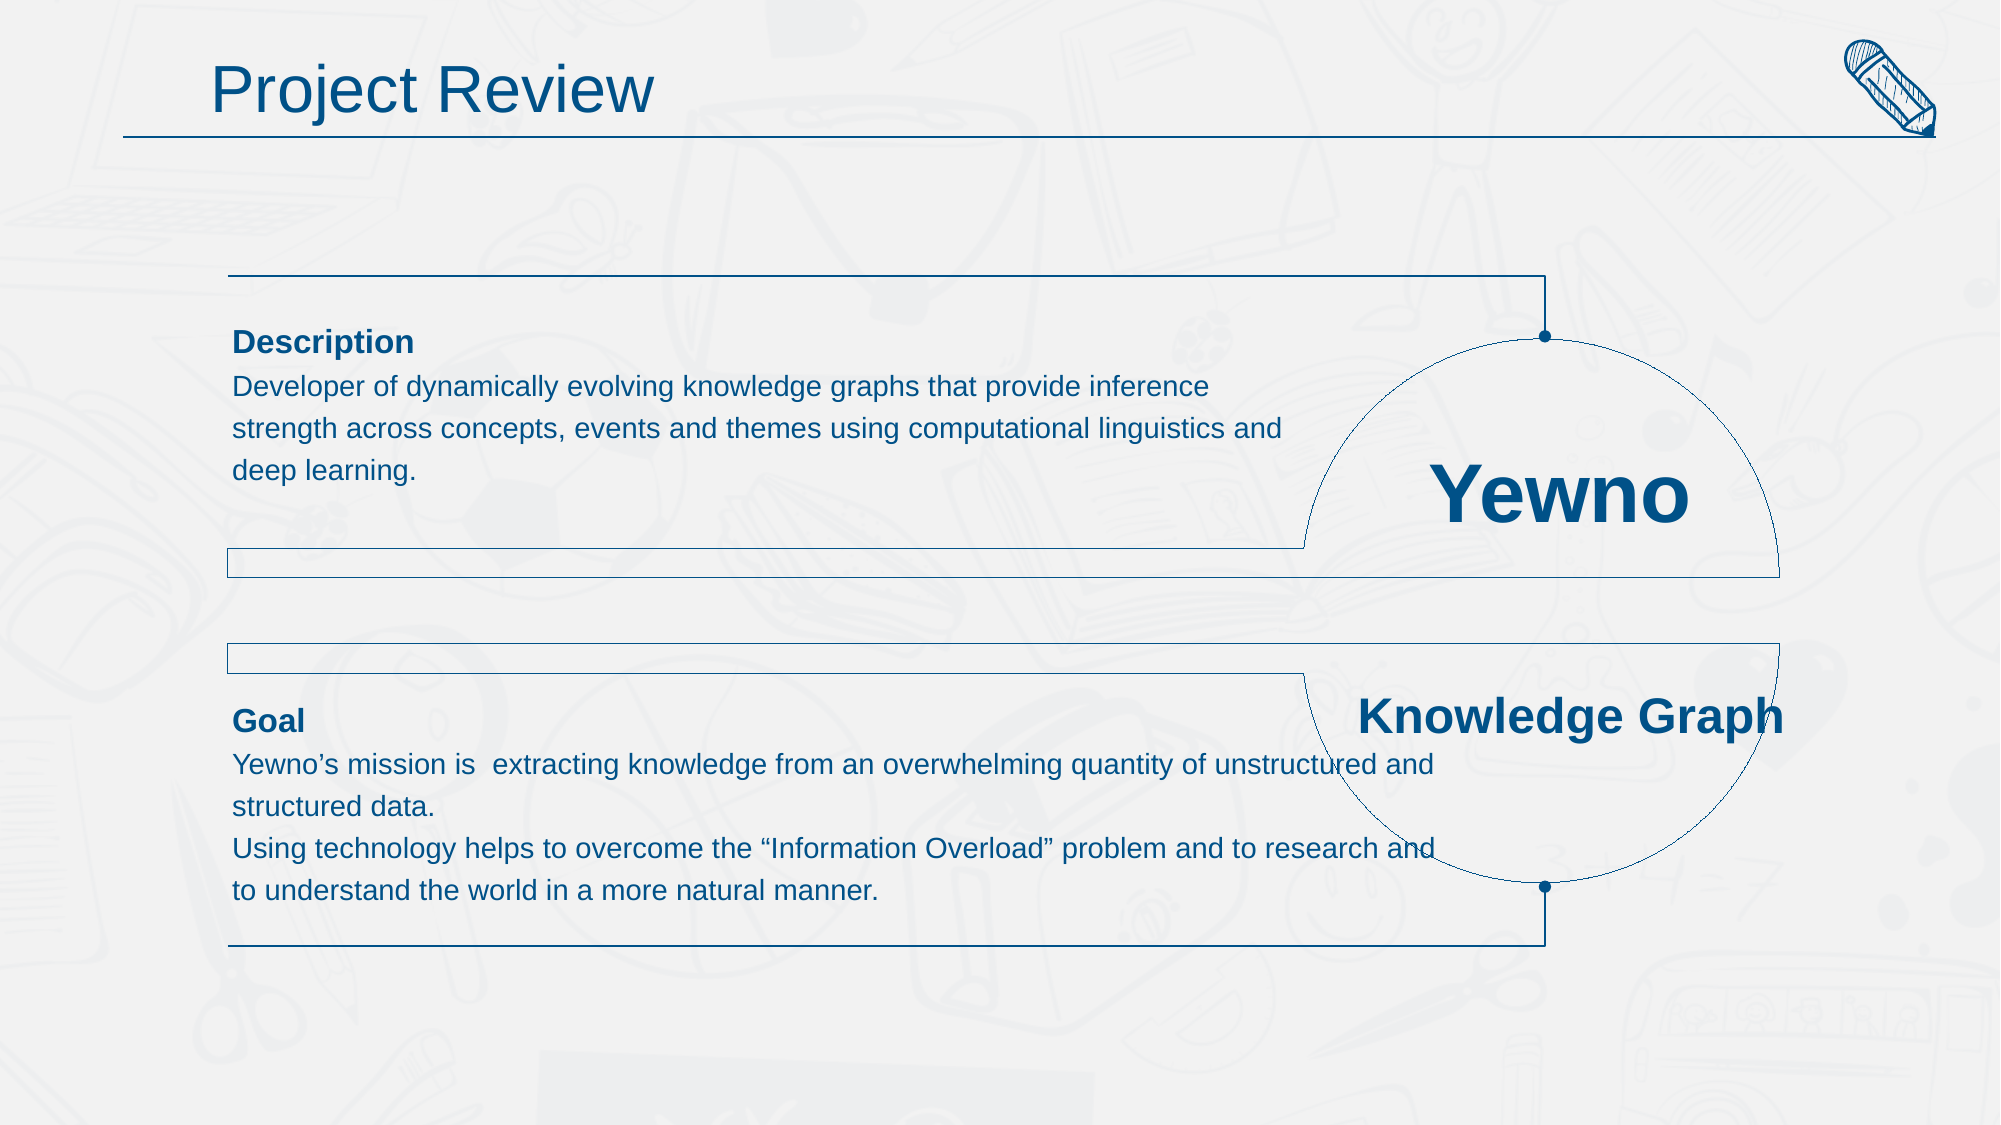

Project Review

Description
Developer of dynamically evolving knowledge graphs that provide inference strength across concepts, events and themes using computational linguistics and deep learning.

Yewno

Goal
Yewno’s mission is  extracting knowledge from an overwhelming quantity of unstructured and structured data.
Using technology helps to overcome the “Information Overload” problem and to research and to understand the world in a more natural manner.
Knowledge Graph